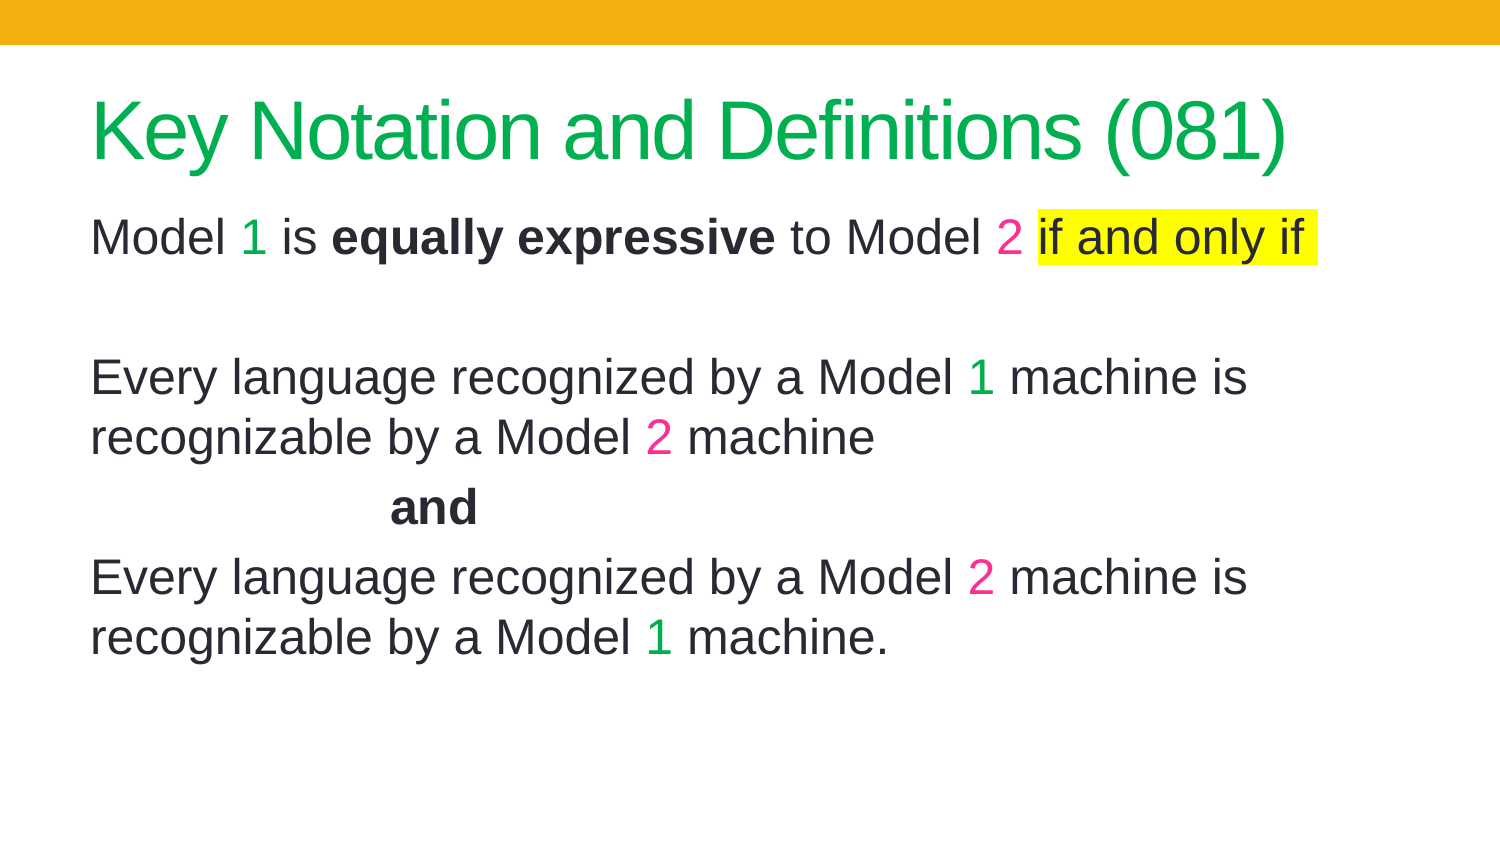

# Key Notation and Definitions (081)
Model 1 is equally expressive to Model 2 if and only if

Every language recognized by a Model 1 machine is recognizable by a Model 2 machine
		and
Every language recognized by a Model 2 machine is recognizable by a Model 1 machine.